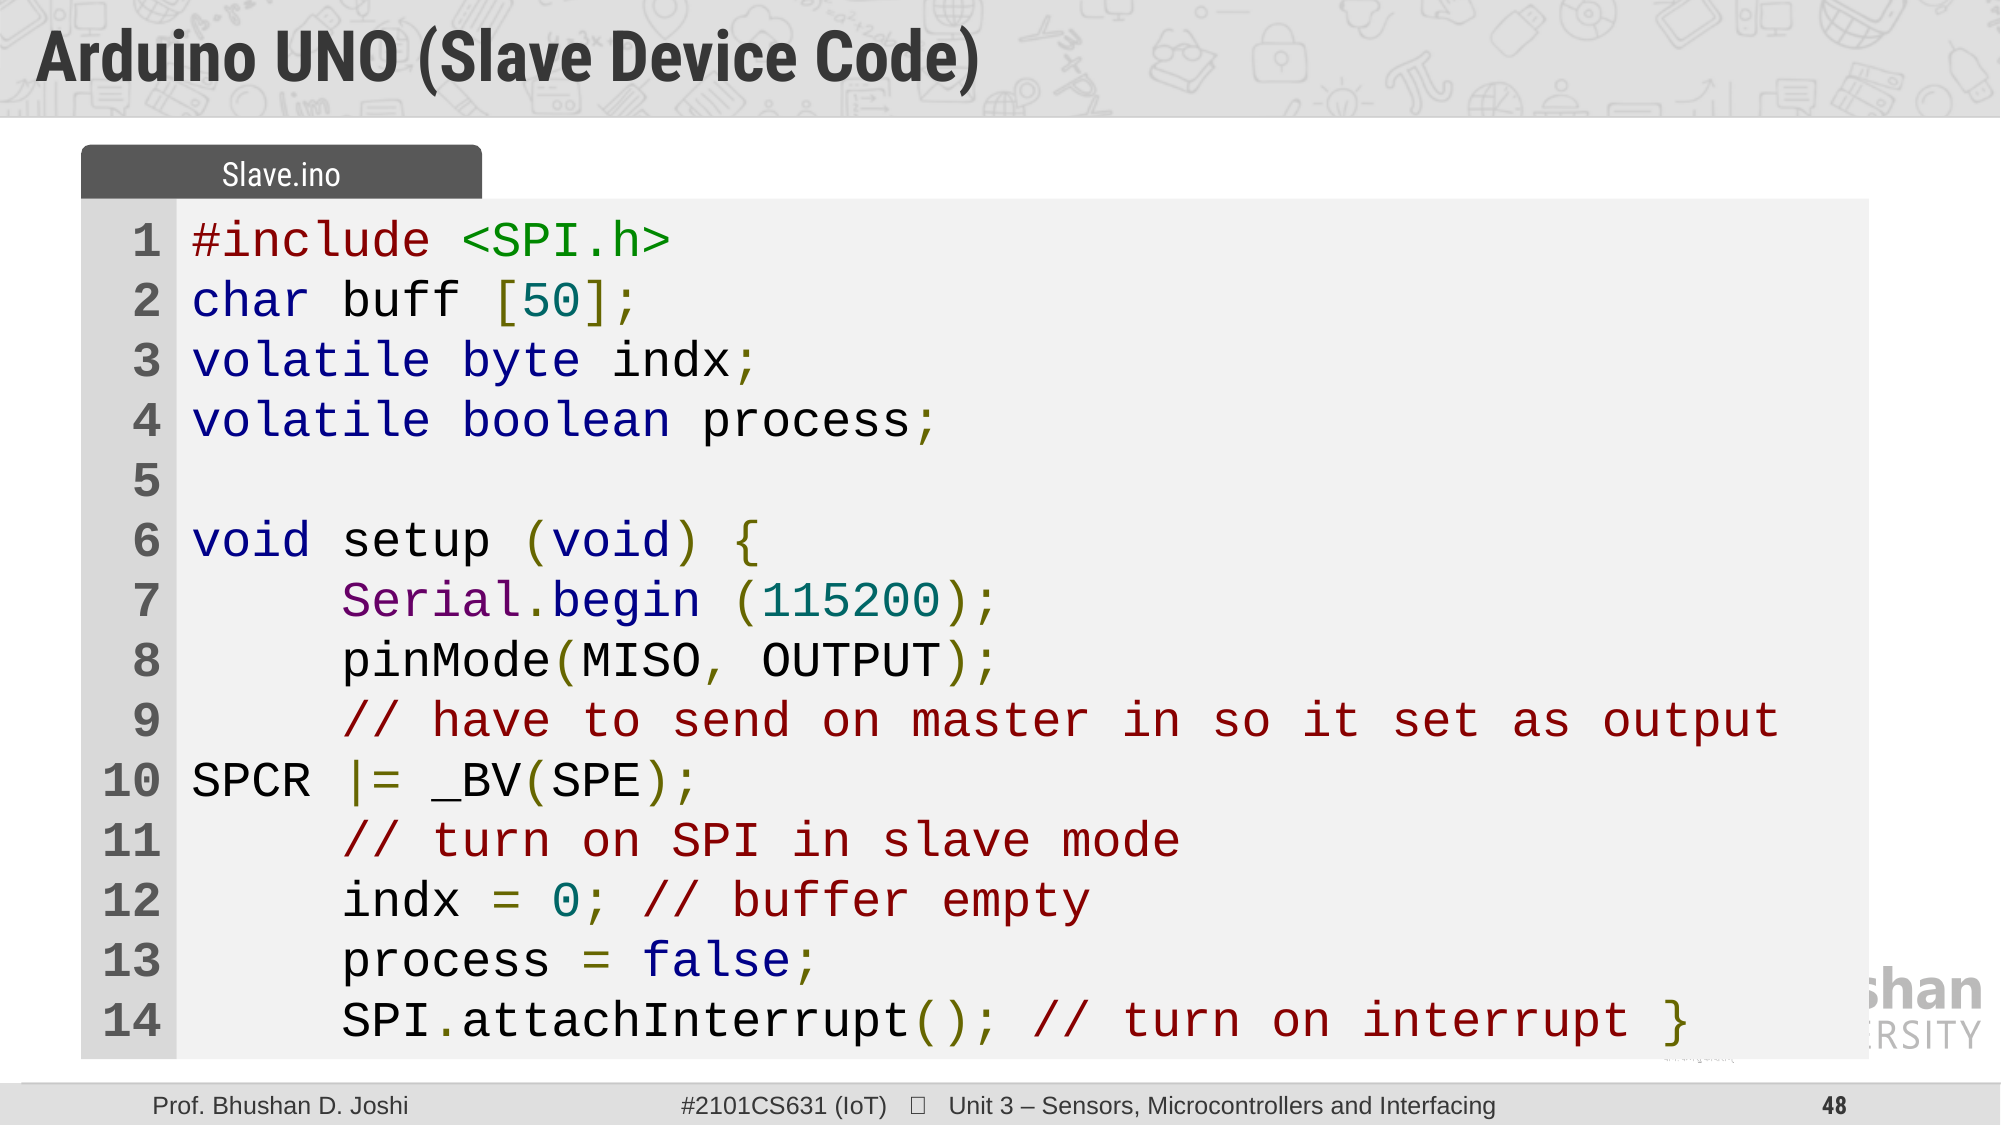

# Arduino UNO (Slave Device Code)

Slave.ino
1
2
3
4
5
6
7
8
9
10
11
12
13
14
#include <SPI.h>
char buff [50];
volatile byte indx;
volatile boolean process;

void setup (void) {
	Serial.begin (115200);
	pinMode(MISO, OUTPUT);
	// have to send on master in so it set as output 	SPCR |= _BV(SPE);
	// turn on SPI in slave mode
	indx = 0; // buffer empty
	process = false;
	SPI.attachInterrupt(); // turn on interrupt }